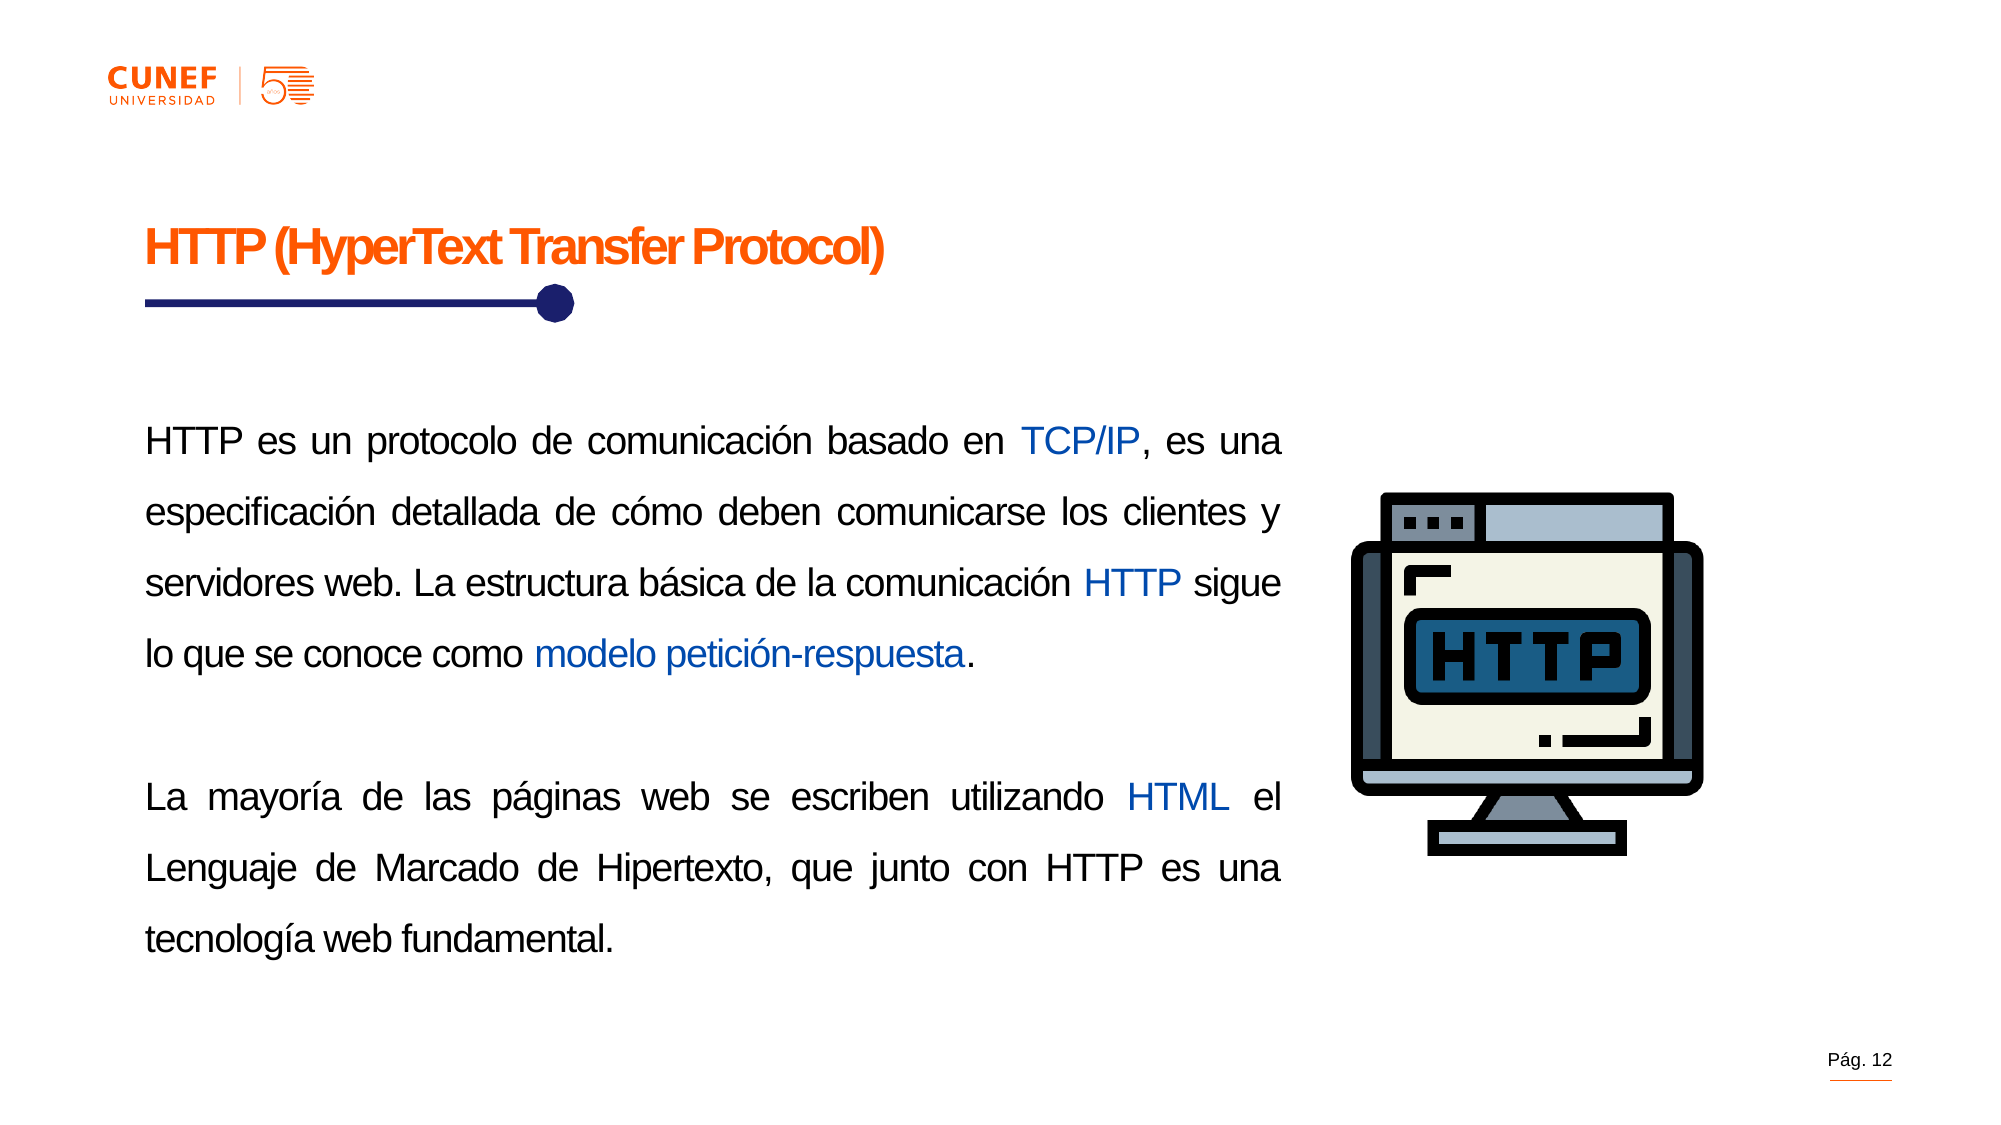

HTTP (HyperText Transfer Protocol)

HTTP es un protocolo de comunicación basado en TCP/IP, es una especiﬁcación detallada de cómo deben comunicarse los clientes y servidores web. La estructura básica de la comunicación HTTP sigue lo que se conoce como modelo petición-respuesta.

La mayoría de las páginas web se escriben utilizando HTML el Lenguaje de Marcado de Hipertexto, que junto con HTTP es una tecnología web fundamental.